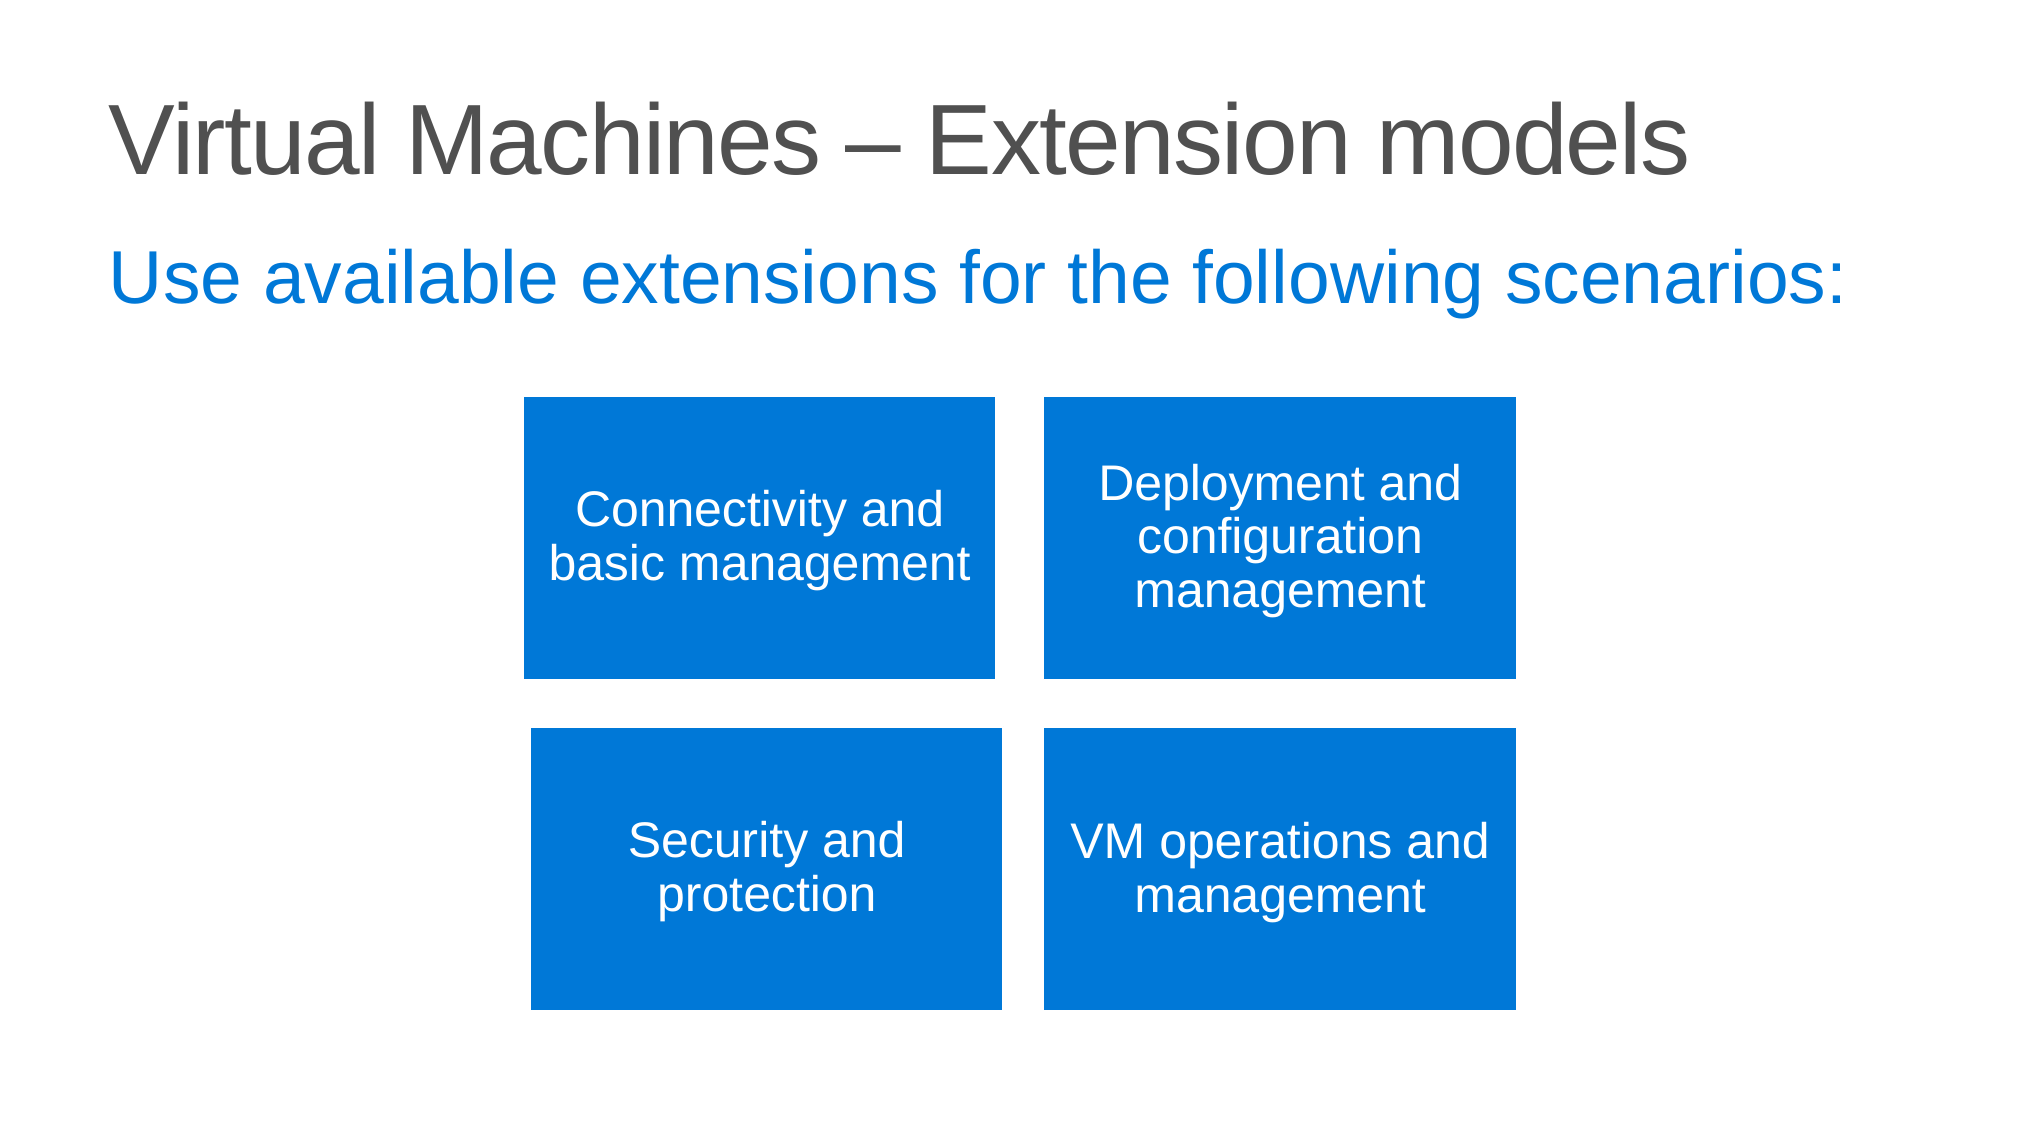

Virtual Machines – Extension models
Use available extensions for the following scenarios:
Connectivity and basic management
Deployment and configuration management
Security and protection
VM operations and management